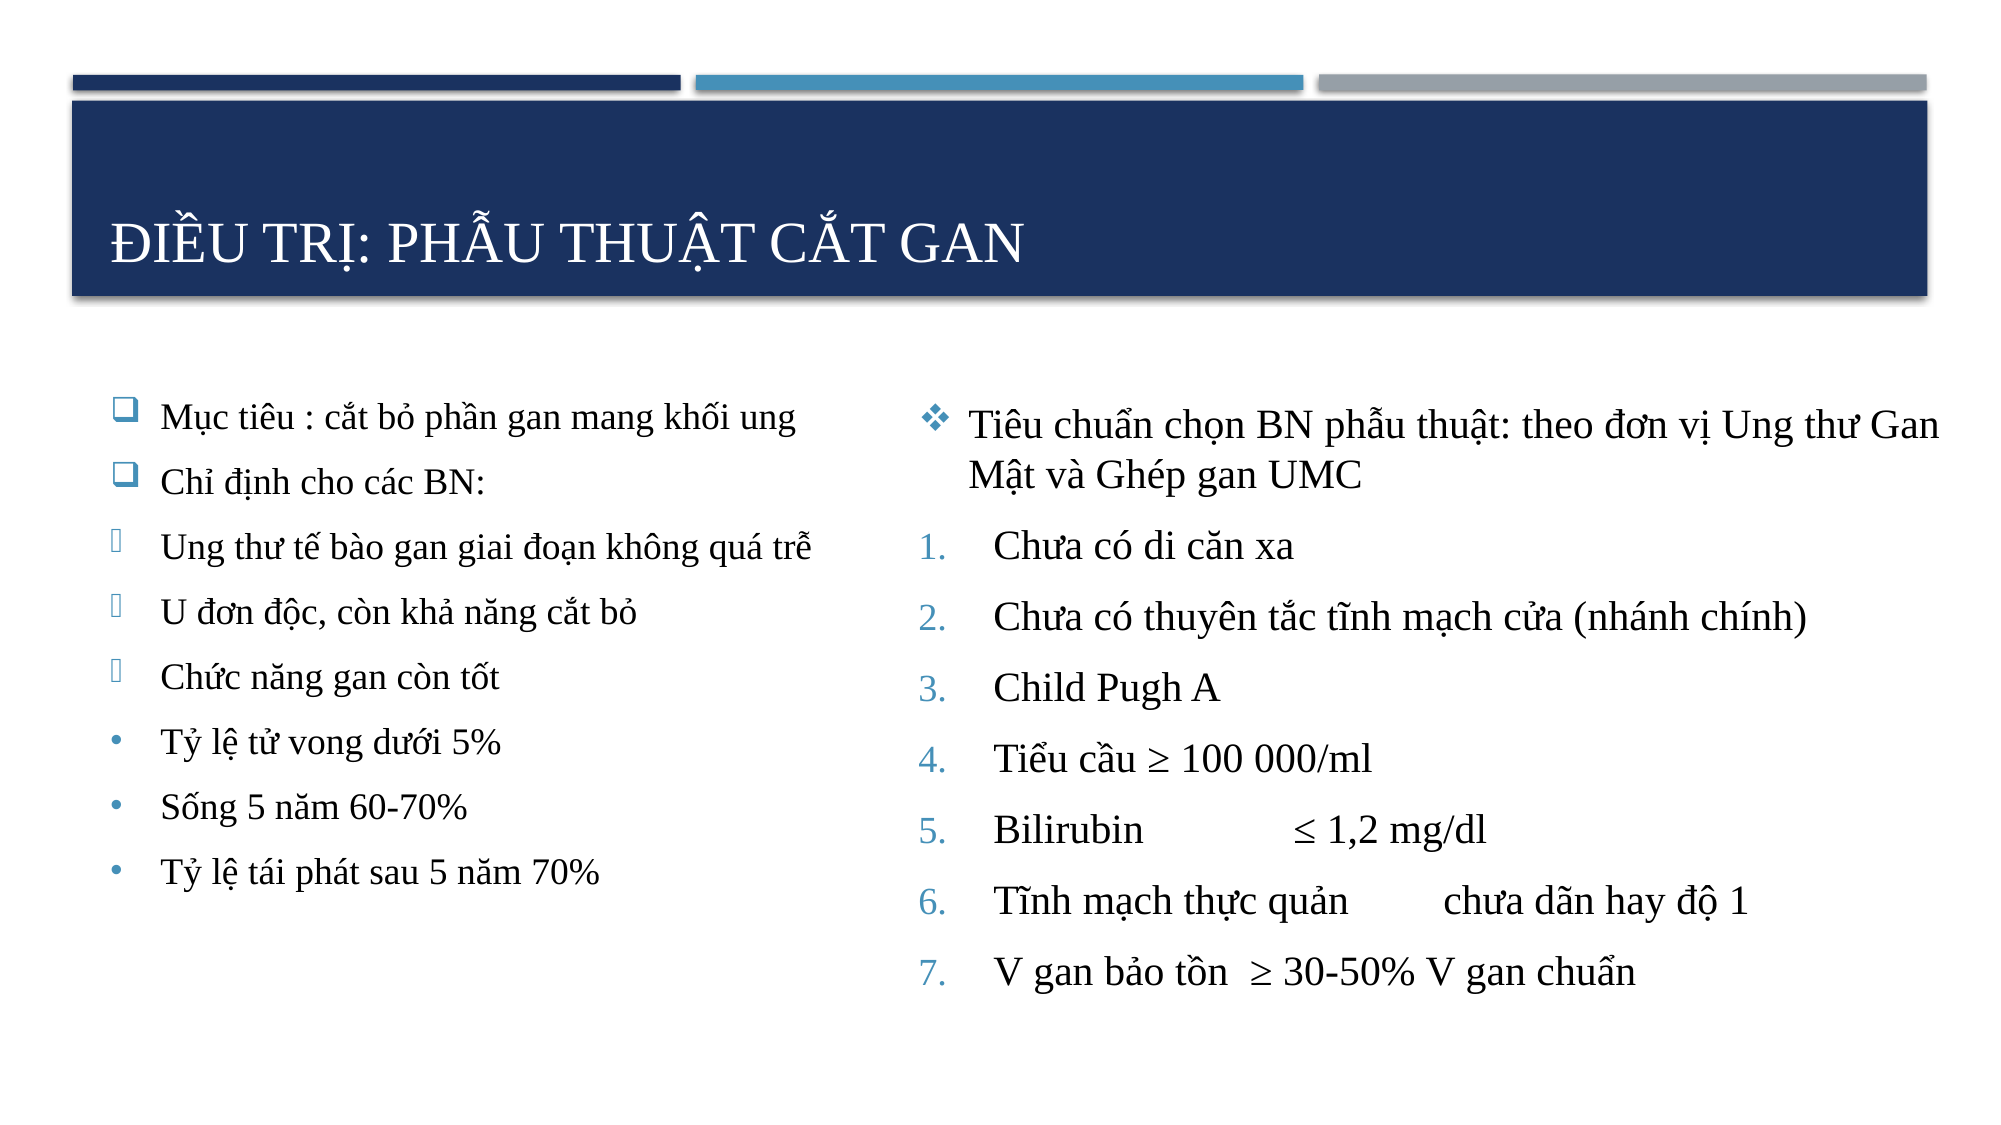

# Điều trị: phẫu thuật cắt gan
Tiêu chuẩn chọn BN phẫu thuật: theo đơn vị Ung thư Gan Mật và Ghép gan UMC
Chưa có di căn xa
Chưa có thuyên tắc tĩnh mạch cửa (nhánh chính)
Child Pugh A
Tiểu cầu ≥ 100 000/ml
Bilirubin 	≤ 1,2 mg/dl
Tĩnh mạch thực quản 	chưa dãn hay độ 1
V gan bảo tồn  ≥ 30-50% V gan chuẩn

Mục tiêu : cắt bỏ phần gan mang khối ung
Chỉ định cho các BN:
Ung thư tế bào gan giai đoạn không quá trễ
U đơn độc, còn khả năng cắt bỏ
Chức năng gan còn tốt
Tỷ lệ tử vong dưới 5%
Sống 5 năm 60-70%
Tỷ lệ tái phát sau 5 năm 70%